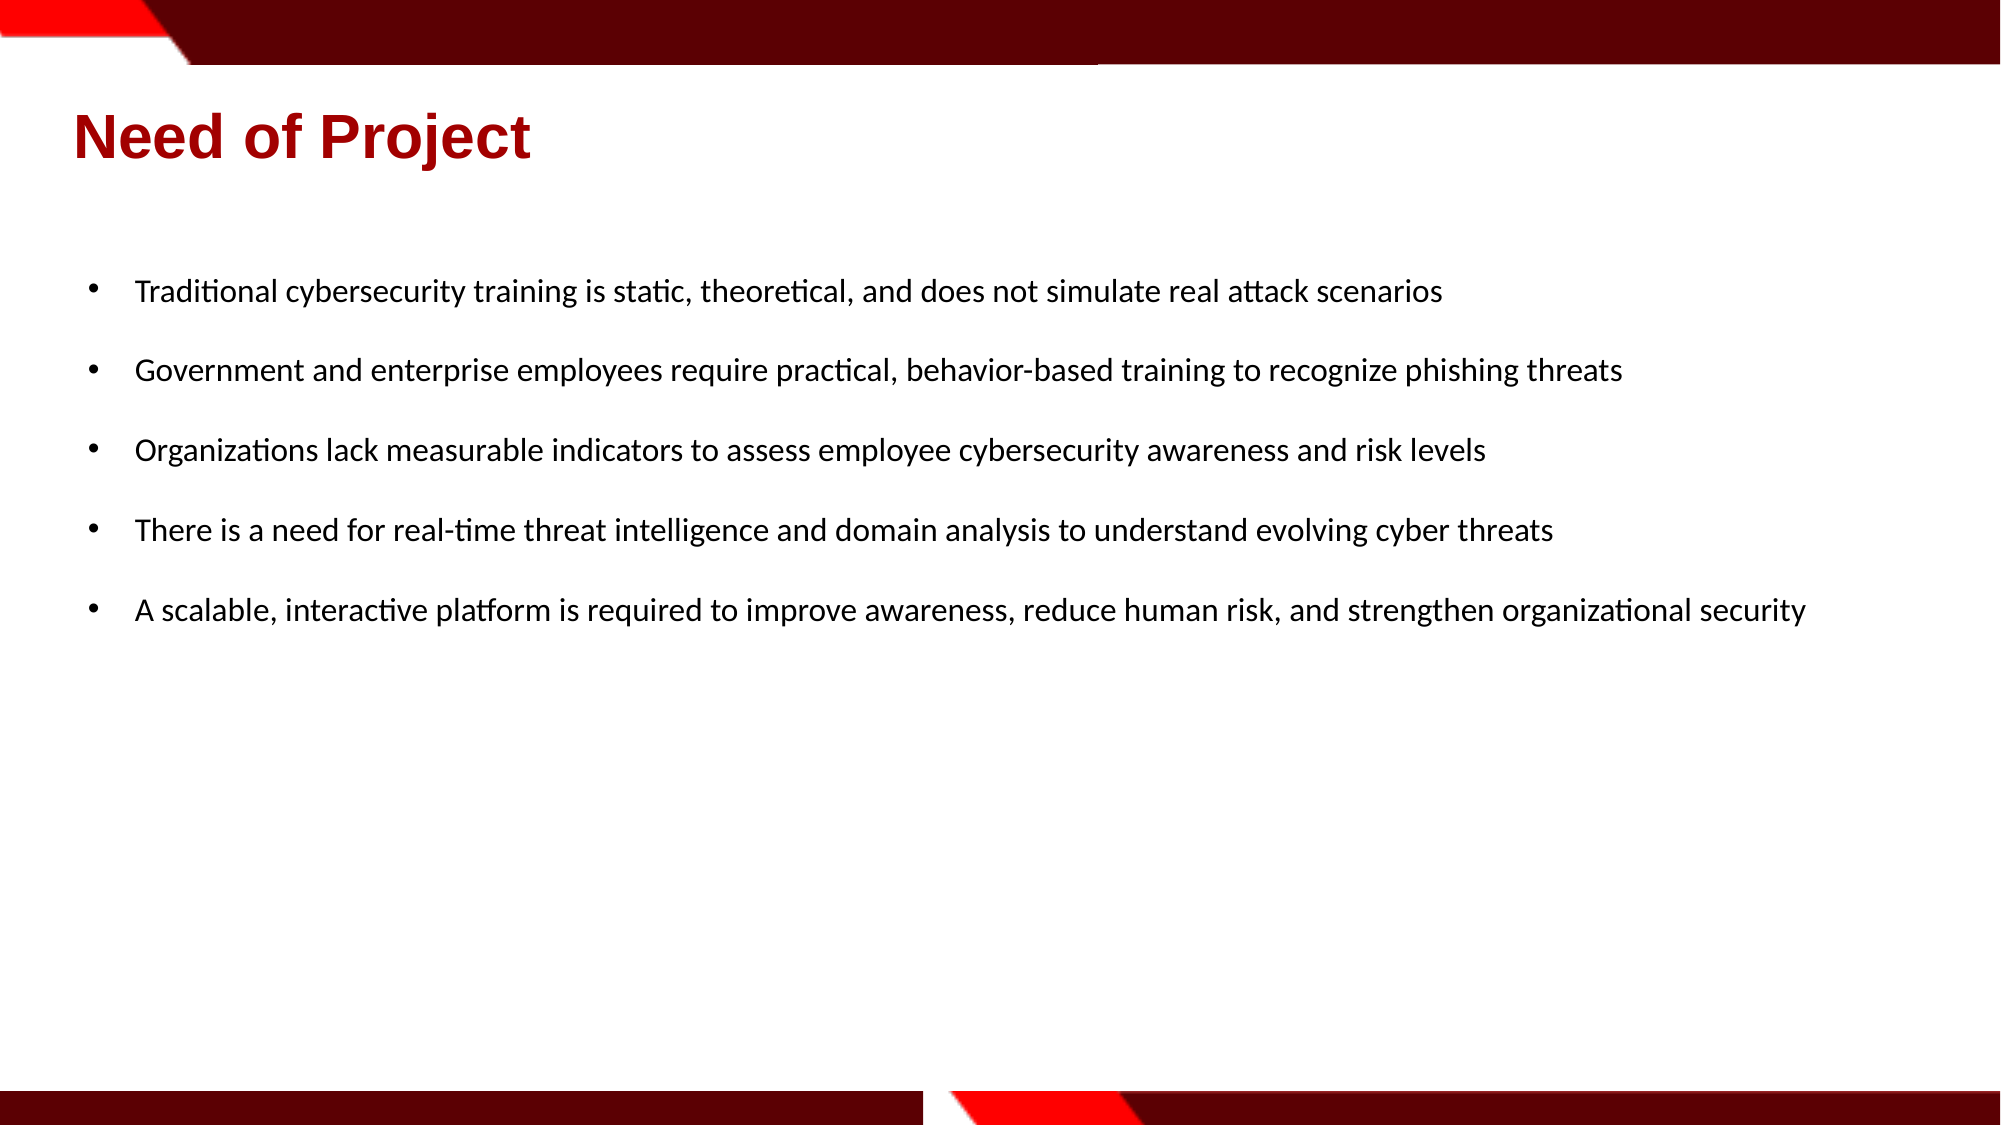

Need of Project
Traditional cybersecurity training is static, theoretical, and does not simulate real attack scenarios

Government and enterprise employees require practical, behavior-based training to recognize phishing threats

Organizations lack measurable indicators to assess employee cybersecurity awareness and risk levels

There is a need for real-time threat intelligence and domain analysis to understand evolving cyber threats

A scalable, interactive platform is required to improve awareness, reduce human risk, and strengthen organizational security